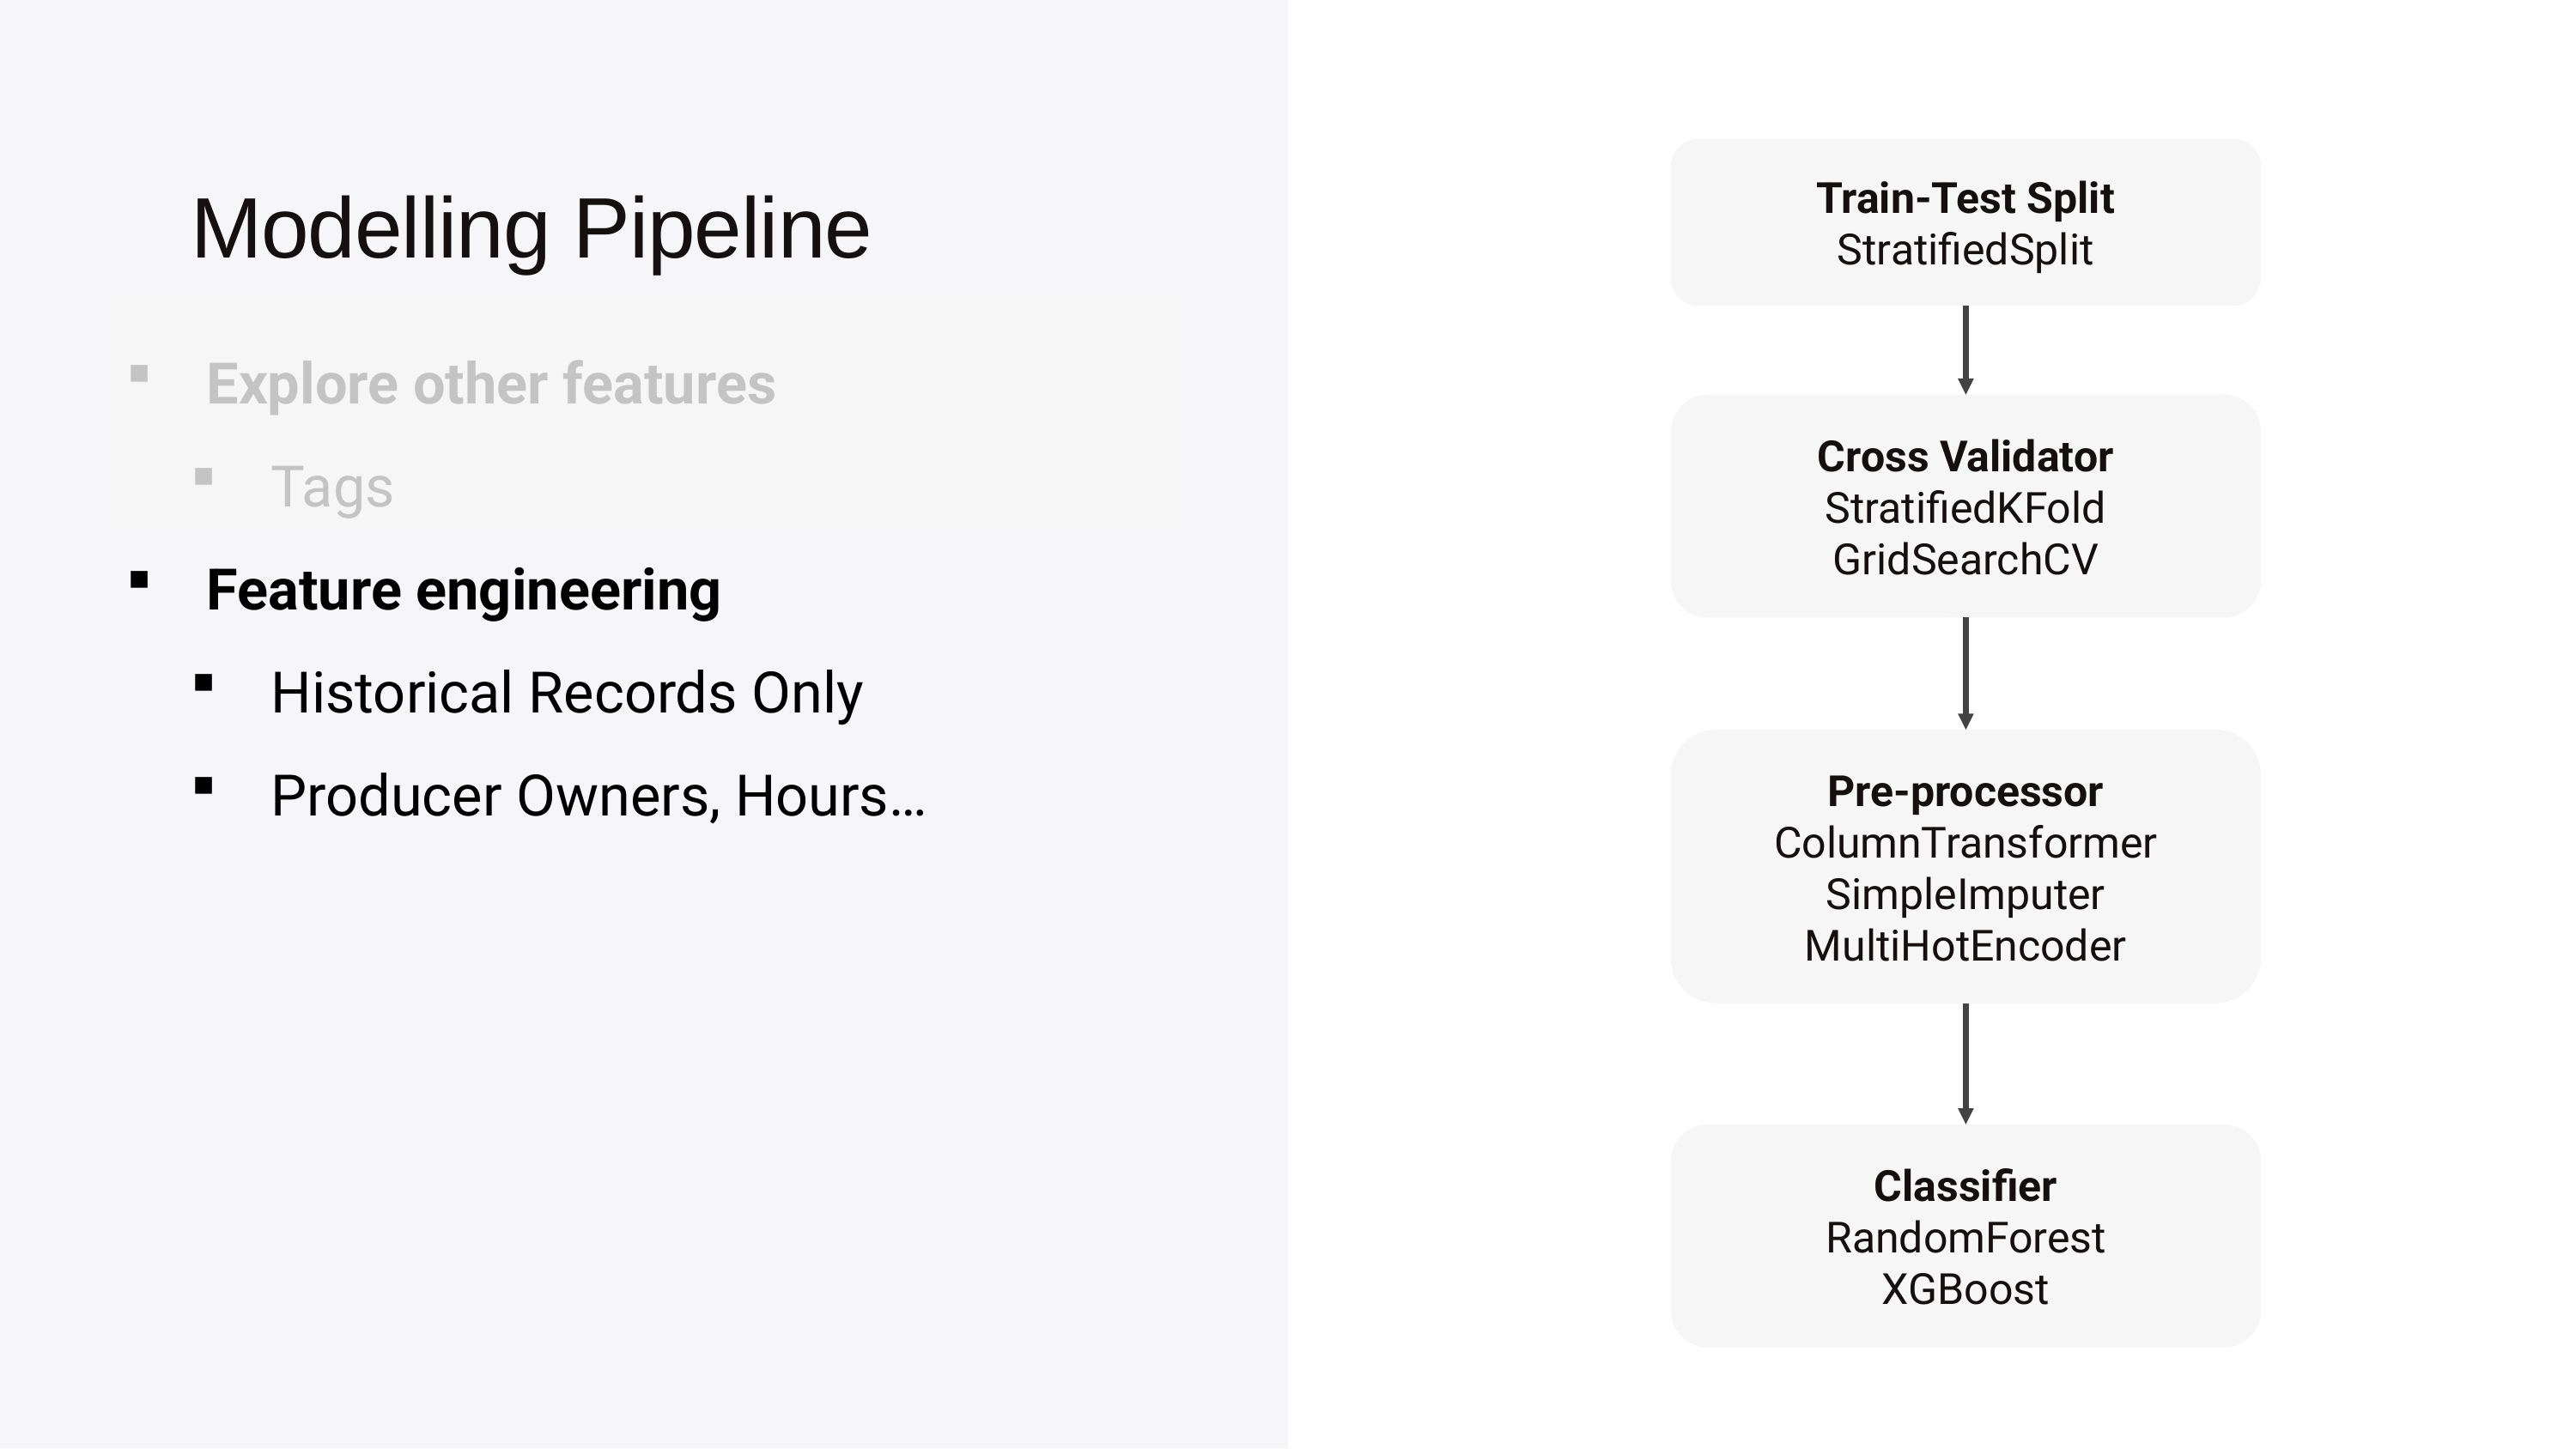

Train-Test Split
StratifiedSplit
Modelling Pipeline

Explore other features
Tags
Feature engineering
Historical Records Only
Producer Owners, Hours…
Cross Validator
StratifiedKFold
GridSearchCV
Pre-processor
ColumnTransformer
SimpleImputer
MultiHotEncoder
Classifier
RandomForest
XGBoost